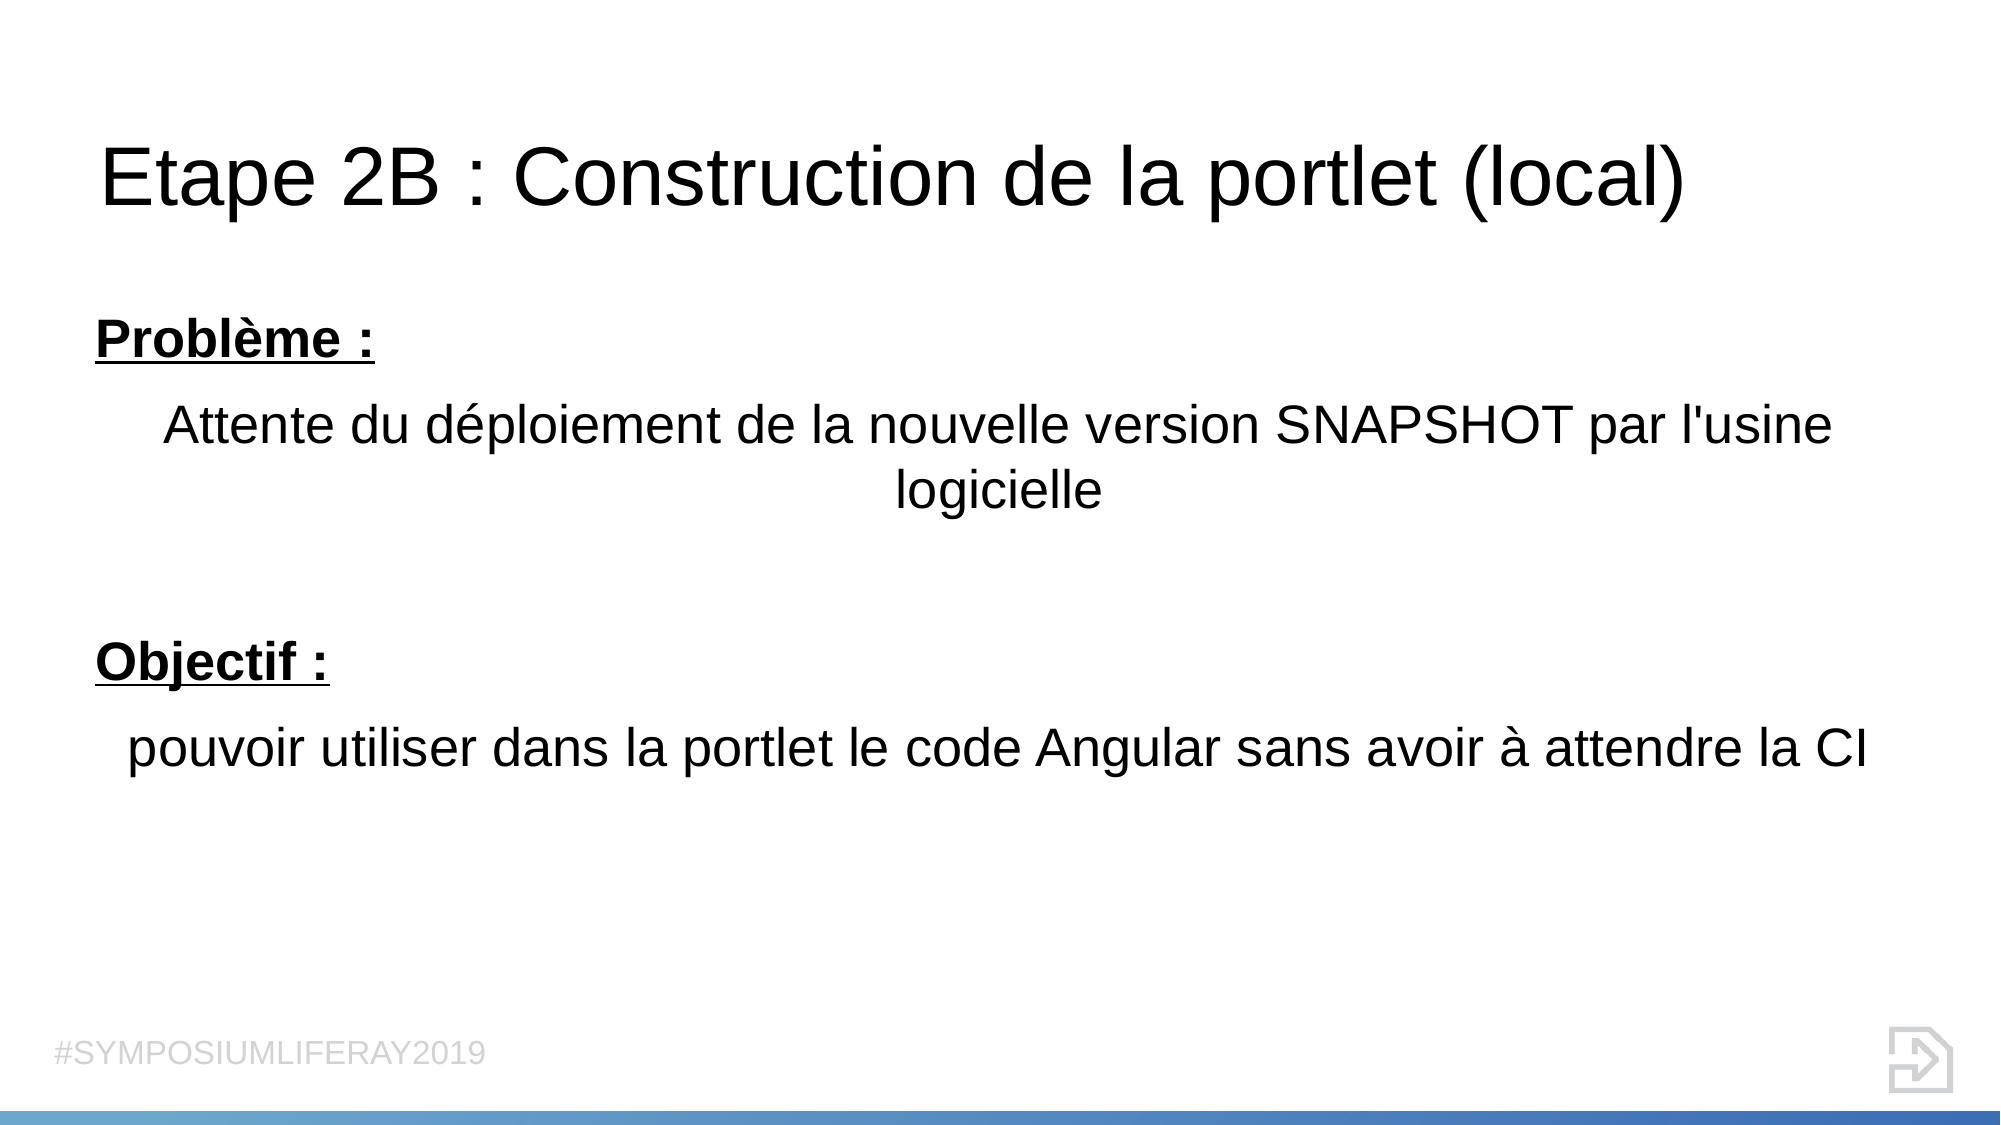

# Etape 2B : Construction de la portlet (local)
Problème :
Attente du déploiement de la nouvelle version SNAPSHOT par l'usine logicielle

Objectif :
pouvoir utiliser dans la portlet le code Angular sans avoir à attendre la CI